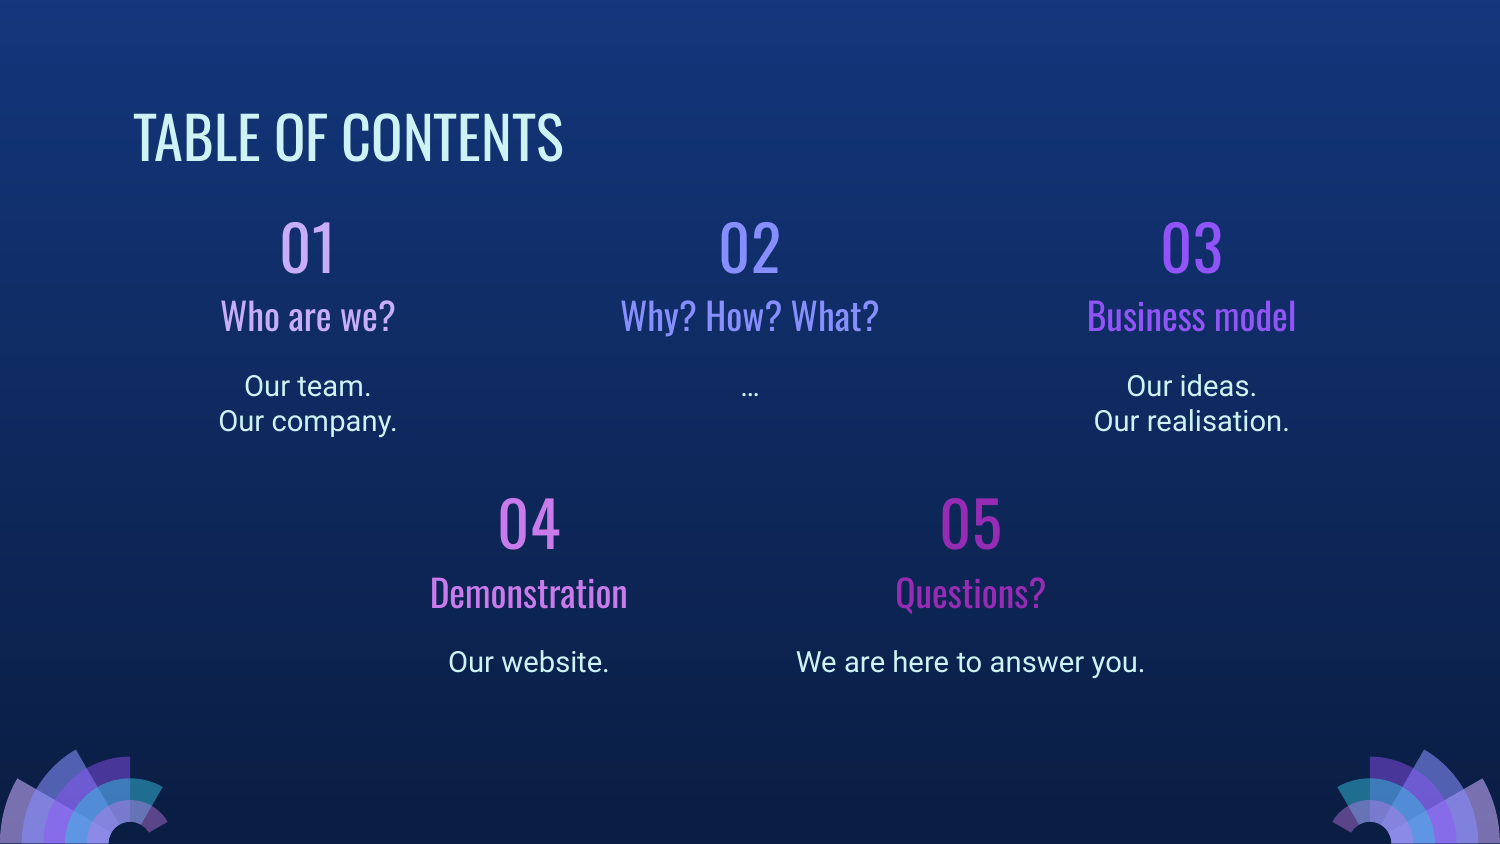

# TABLE OF CONTENTS
01
02
03
Who are we?
Why? How? What?
Business model
Our team.
Our company.
…
Our ideas.
Our realisation.
04
05
Questions?
Demonstration
Our website.
We are here to answer you.